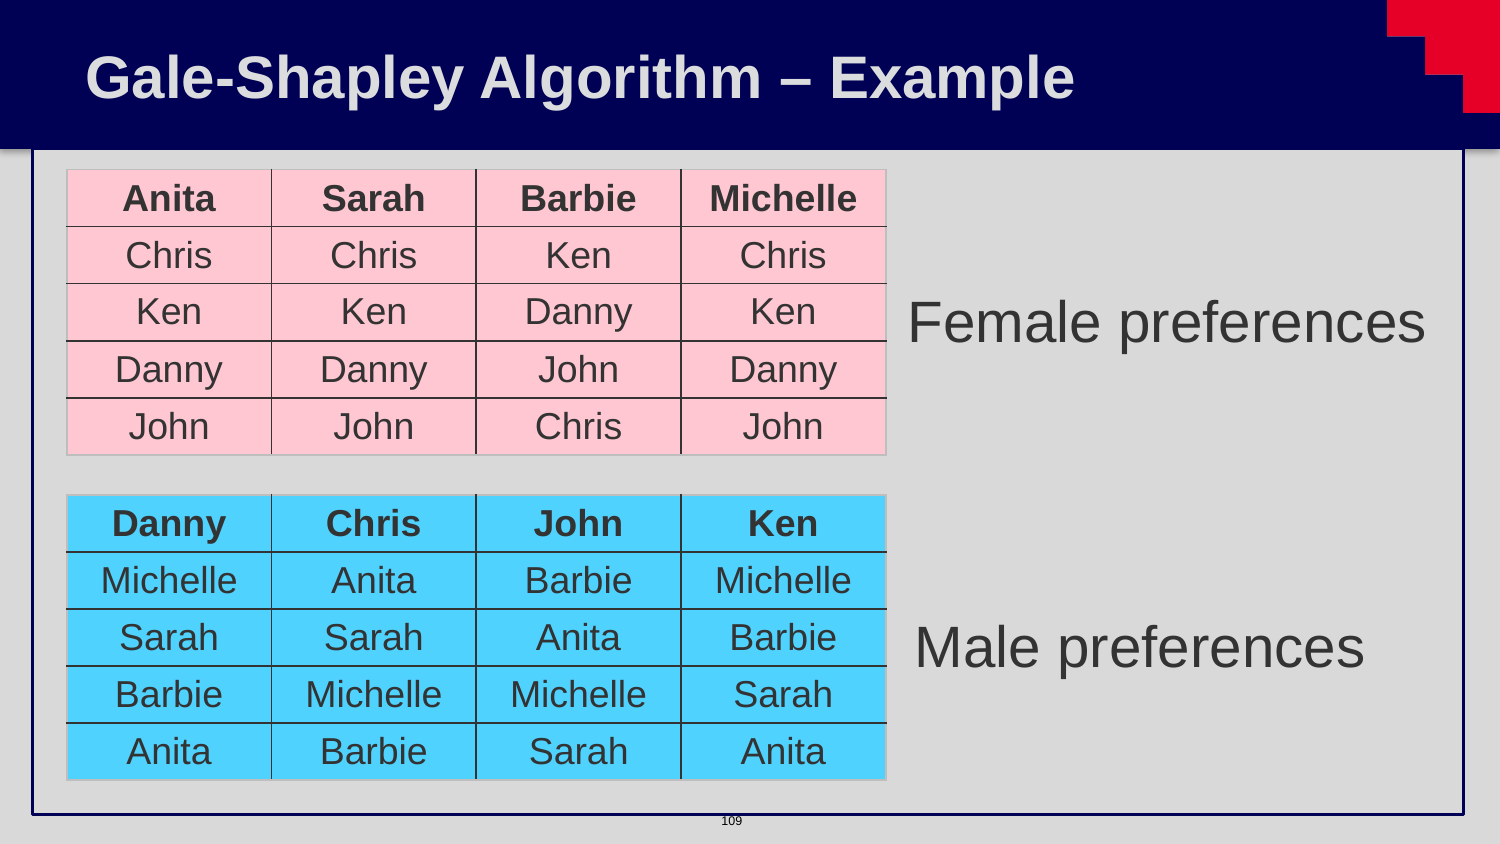

# Gale-Shapley Algorithm – Example

| Anita | Sarah | Barbie | Michelle |
| --- | --- | --- | --- |
| Chris | Chris | Ken | Chris |
| Ken | Ken | Danny | Ken |
| Danny | Danny | John | Danny |
| John | John | Chris | John |
Female preferences
| Danny | Chris | John | Ken |
| --- | --- | --- | --- |
| Michelle | Anita | Barbie | Michelle |
| Sarah | Sarah | Anita | Barbie |
| Barbie | Michelle | Michelle | Sarah |
| Anita | Barbie | Sarah | Anita |
Male preferences